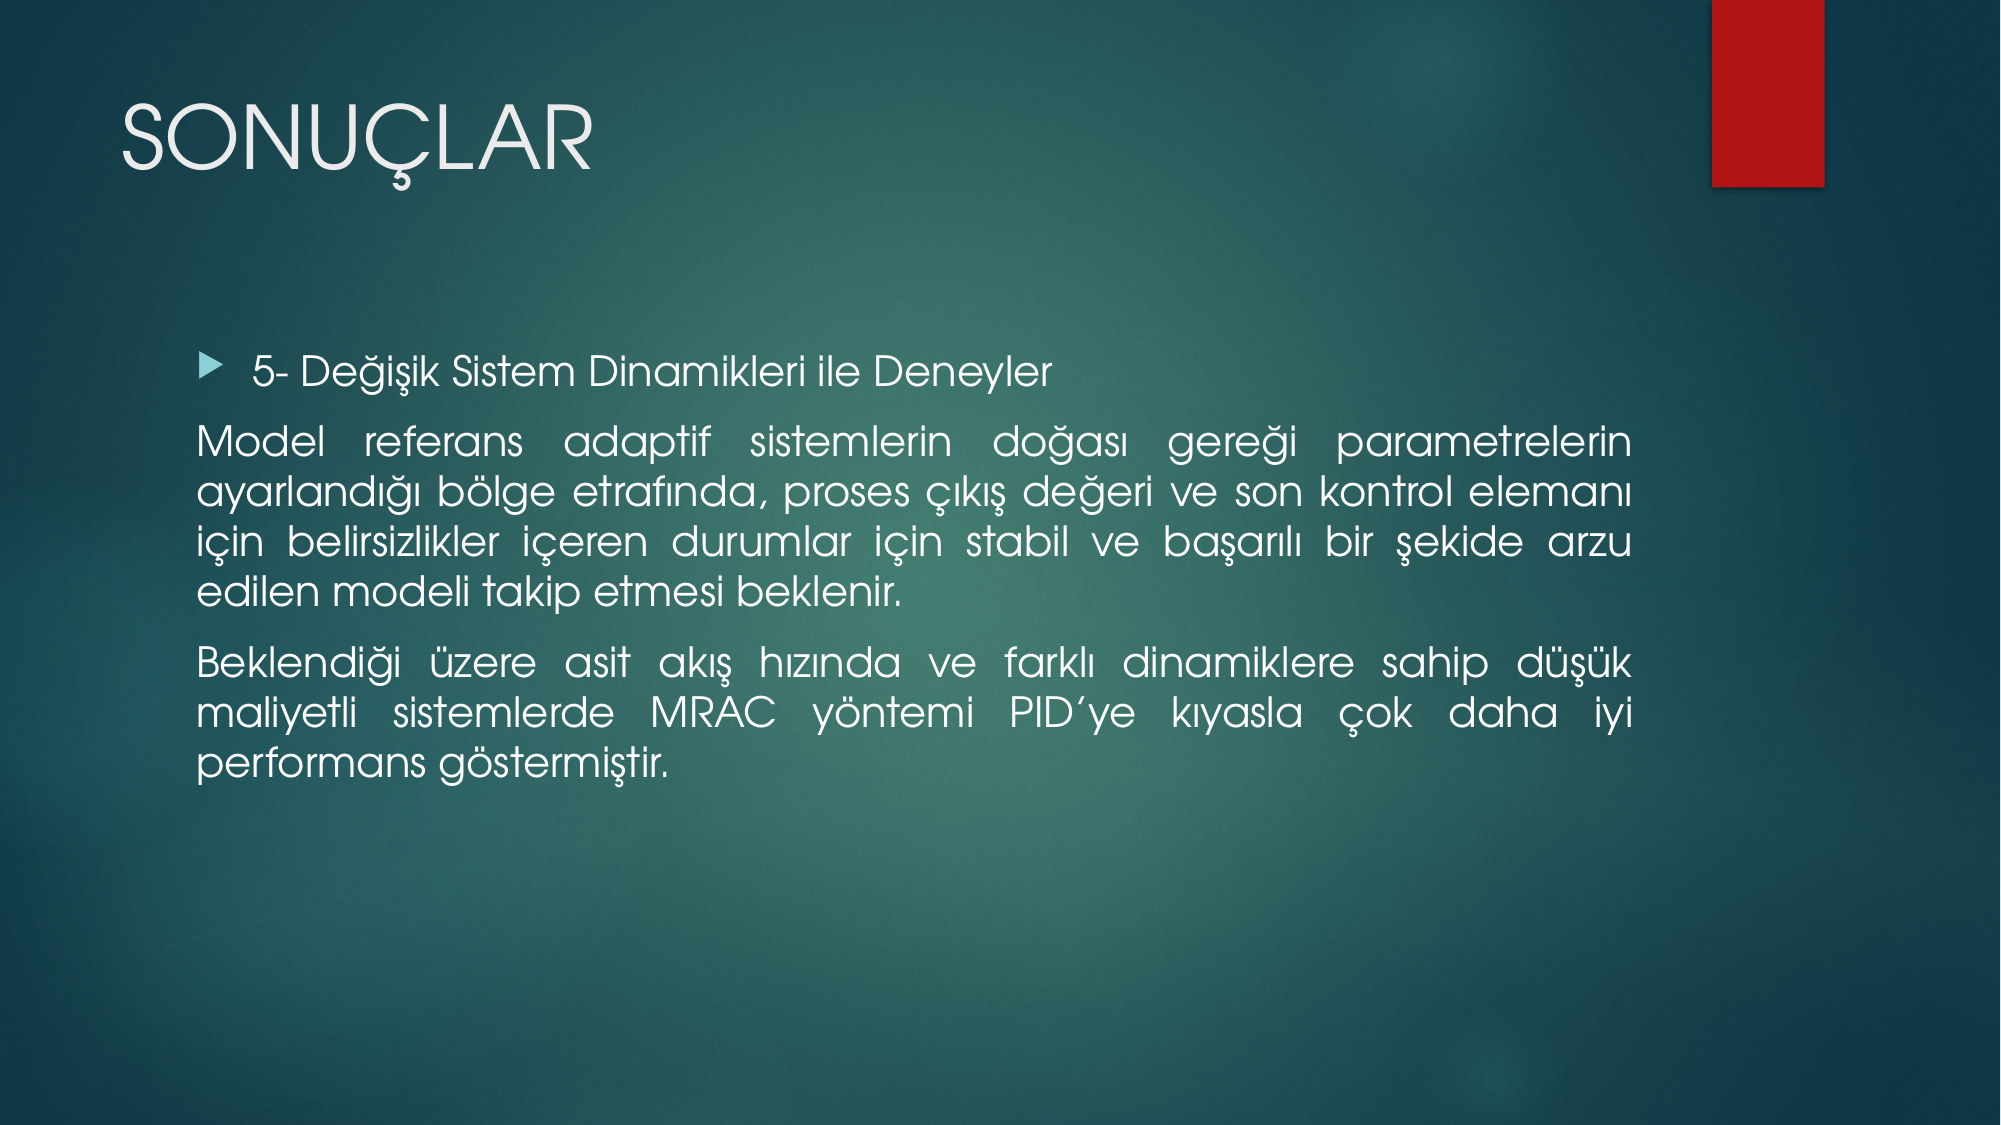

# SONUÇLAR
5- Değişik Sistem Dinamikleri ile Deneyler
Model referans adaptif sistemlerin doğası gereği parametrelerin ayarlandığı bölge etrafında, proses çıkış değeri ve son kontrol elemanı için belirsizlikler içeren durumlar için stabil ve başarılı bir şekide arzu edilen modeli takip etmesi beklenir.
Beklendiği üzere asit akış hızında ve farklı dinamiklere sahip düşük maliyetli sistemlerde MRAC yöntemi PID’ye kıyasla çok daha iyi performans göstermiştir.